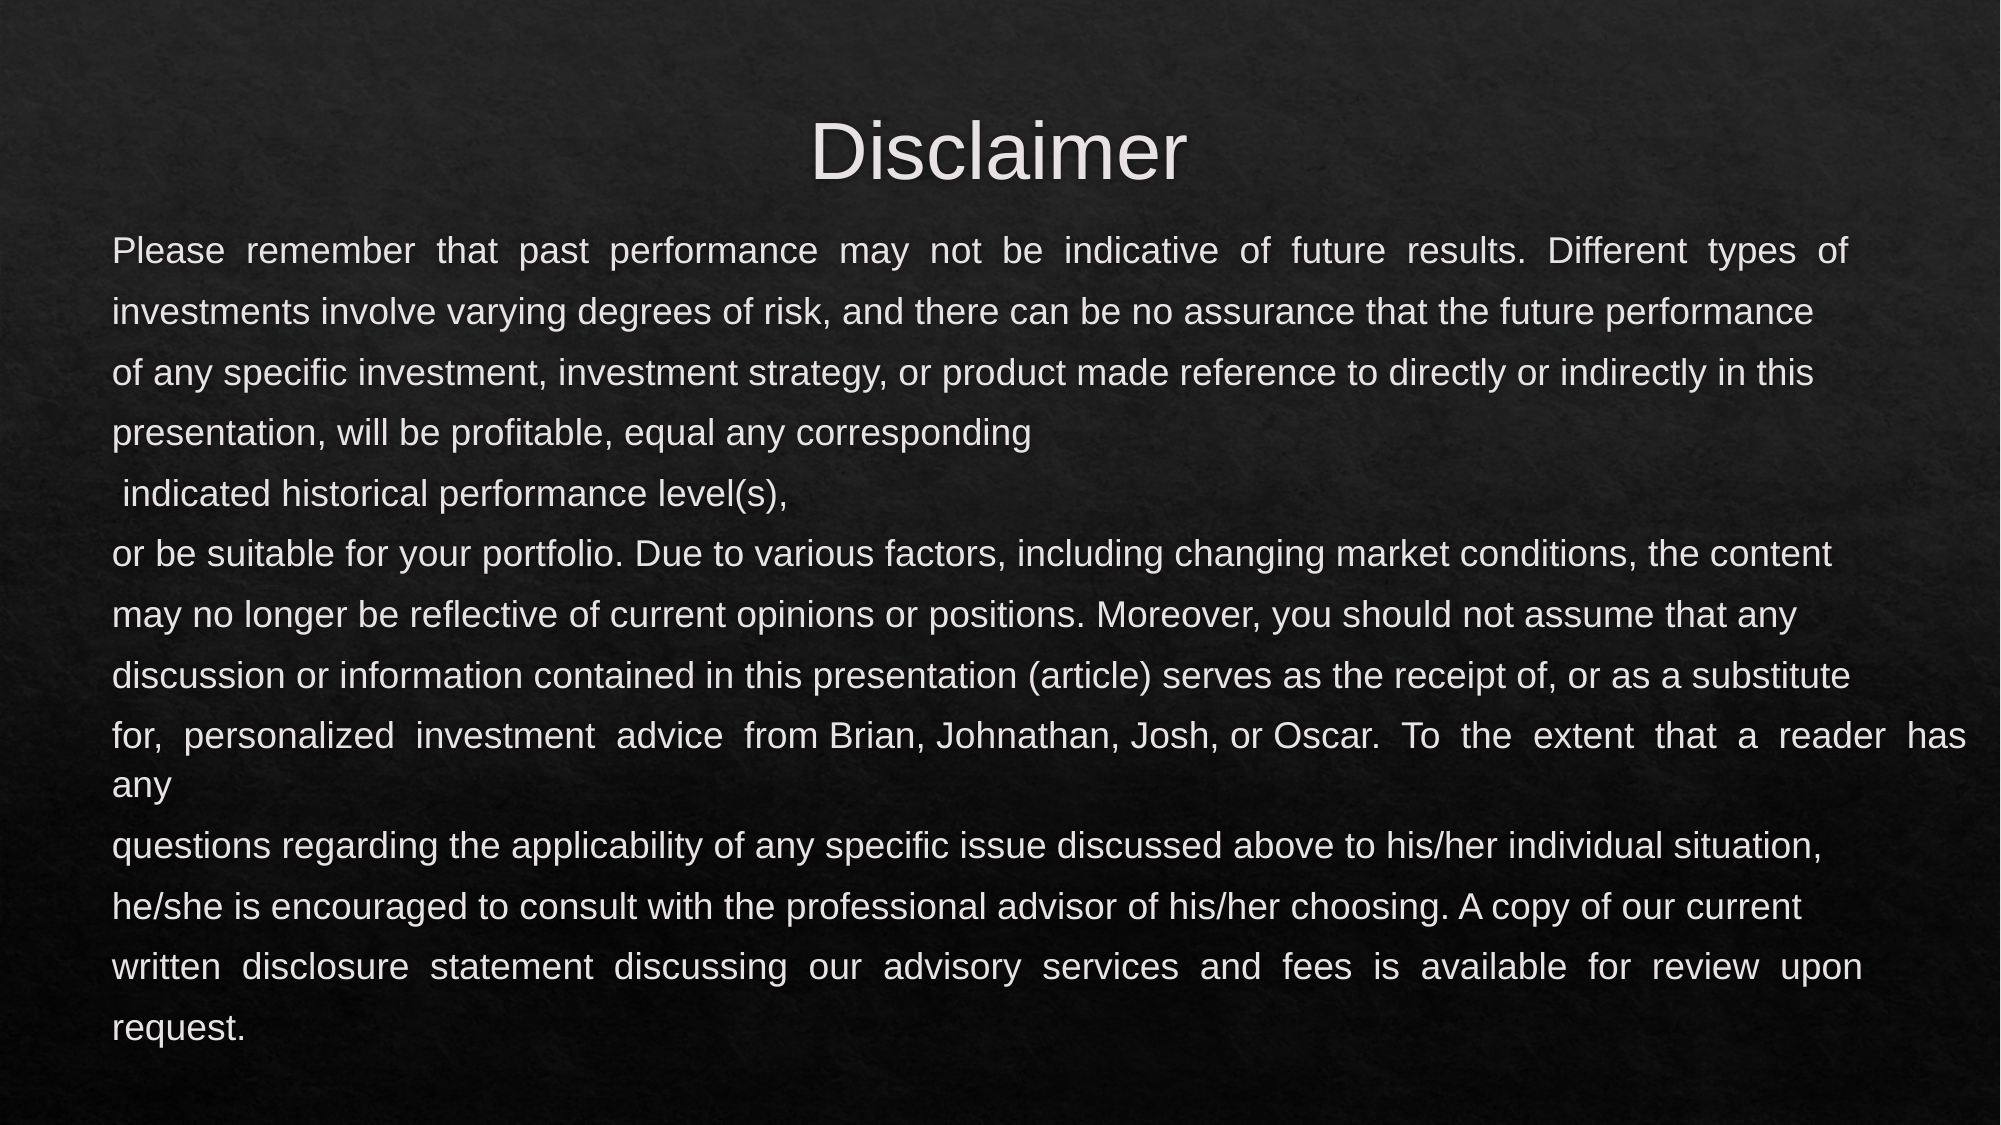

# Disclaimer
Please  remember  that  past  performance  may  not  be  indicative  of  future  results.  Different  types  of
investments involve varying degrees of risk, and there can be no assurance that the future performance
of any specific investment, investment strategy, or product made reference to directly or indirectly in this
presentation, will be profitable, equal any corresponding
 indicated historical performance level(s),
or be suitable for your portfolio. Due to various factors, including changing market conditions, the content
may no longer be reflective of current opinions or positions. Moreover, you should not assume that any
discussion or information contained in this presentation (article) serves as the receipt of, or as a substitute
for,  personalized  investment  advice  from Brian, Johnathan, Josh, or Oscar.  To  the  extent  that  a  reader  has  any
questions regarding the applicability of any specific issue discussed above to his/her individual situation,
he/she is encouraged to consult with the professional advisor of his/her choosing. A copy of our current
written  disclosure  statement  discussing  our  advisory  services  and  fees  is  available  for  review  upon
request.